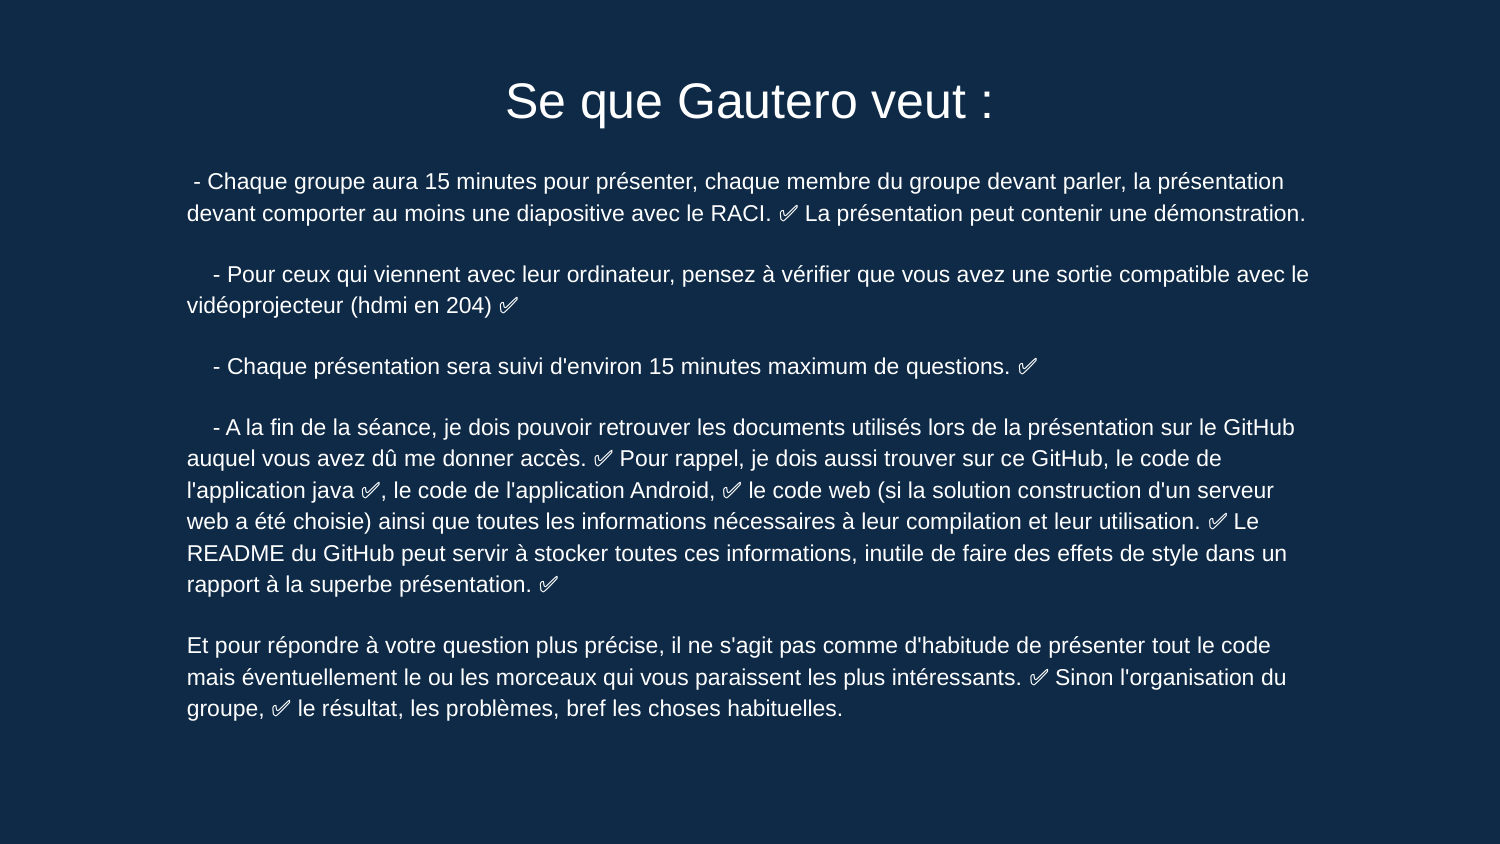

# Se que Gautero veut :
 - Chaque groupe aura 15 minutes pour présenter, chaque membre du groupe devant parler, la présentation devant comporter au moins une diapositive avec le RACI. ✅ La présentation peut contenir une démonstration.
    - Pour ceux qui viennent avec leur ordinateur, pensez à vérifier que vous avez une sortie compatible avec le vidéoprojecteur (hdmi en 204) ✅
    - Chaque présentation sera suivi d'environ 15 minutes maximum de questions. ✅
    - A la fin de la séance, je dois pouvoir retrouver les documents utilisés lors de la présentation sur le GitHub auquel vous avez dû me donner accès. ✅ Pour rappel, je dois aussi trouver sur ce GitHub, le code de l'application java ✅, le code de l'application Android, ✅ le code web (si la solution construction d'un serveur web a été choisie) ainsi que toutes les informations nécessaires à leur compilation et leur utilisation. ✅ Le README du GitHub peut servir à stocker toutes ces informations, inutile de faire des effets de style dans un rapport à la superbe présentation. ✅
Et pour répondre à votre question plus précise, il ne s'agit pas comme d'habitude de présenter tout le code mais éventuellement le ou les morceaux qui vous paraissent les plus intéressants. ✅ Sinon l'organisation du groupe, ✅ le résultat, les problèmes, bref les choses habituelles.